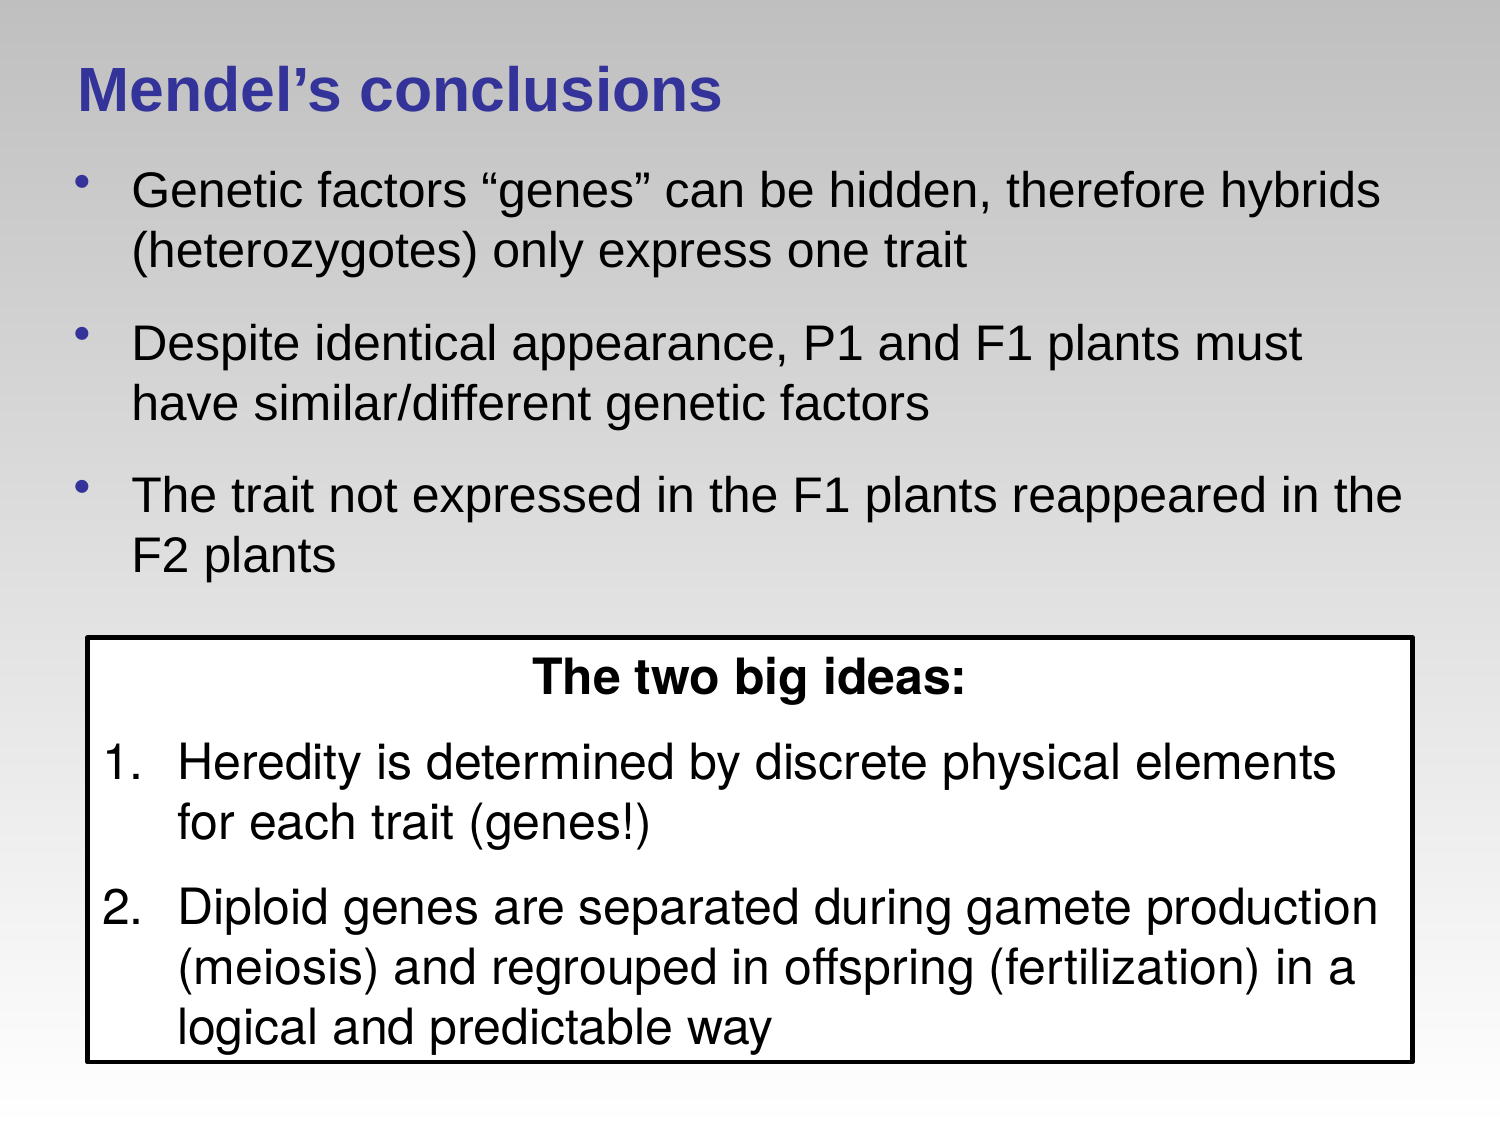

# Mendel’s conclusions
Genetic factors “genes” can be hidden, therefore hybrids (heterozygotes) only express one trait
Despite identical appearance, P1 and F1 plants must have similar/different genetic factors
The trait not expressed in the F1 plants reappeared in the F2 plants

The two big ideas:
Heredity is determined by discrete physical elements for each trait (genes!)
Diploid genes are separated during gamete production (meiosis) and regrouped in offspring (fertilization) in a logical and predictable way